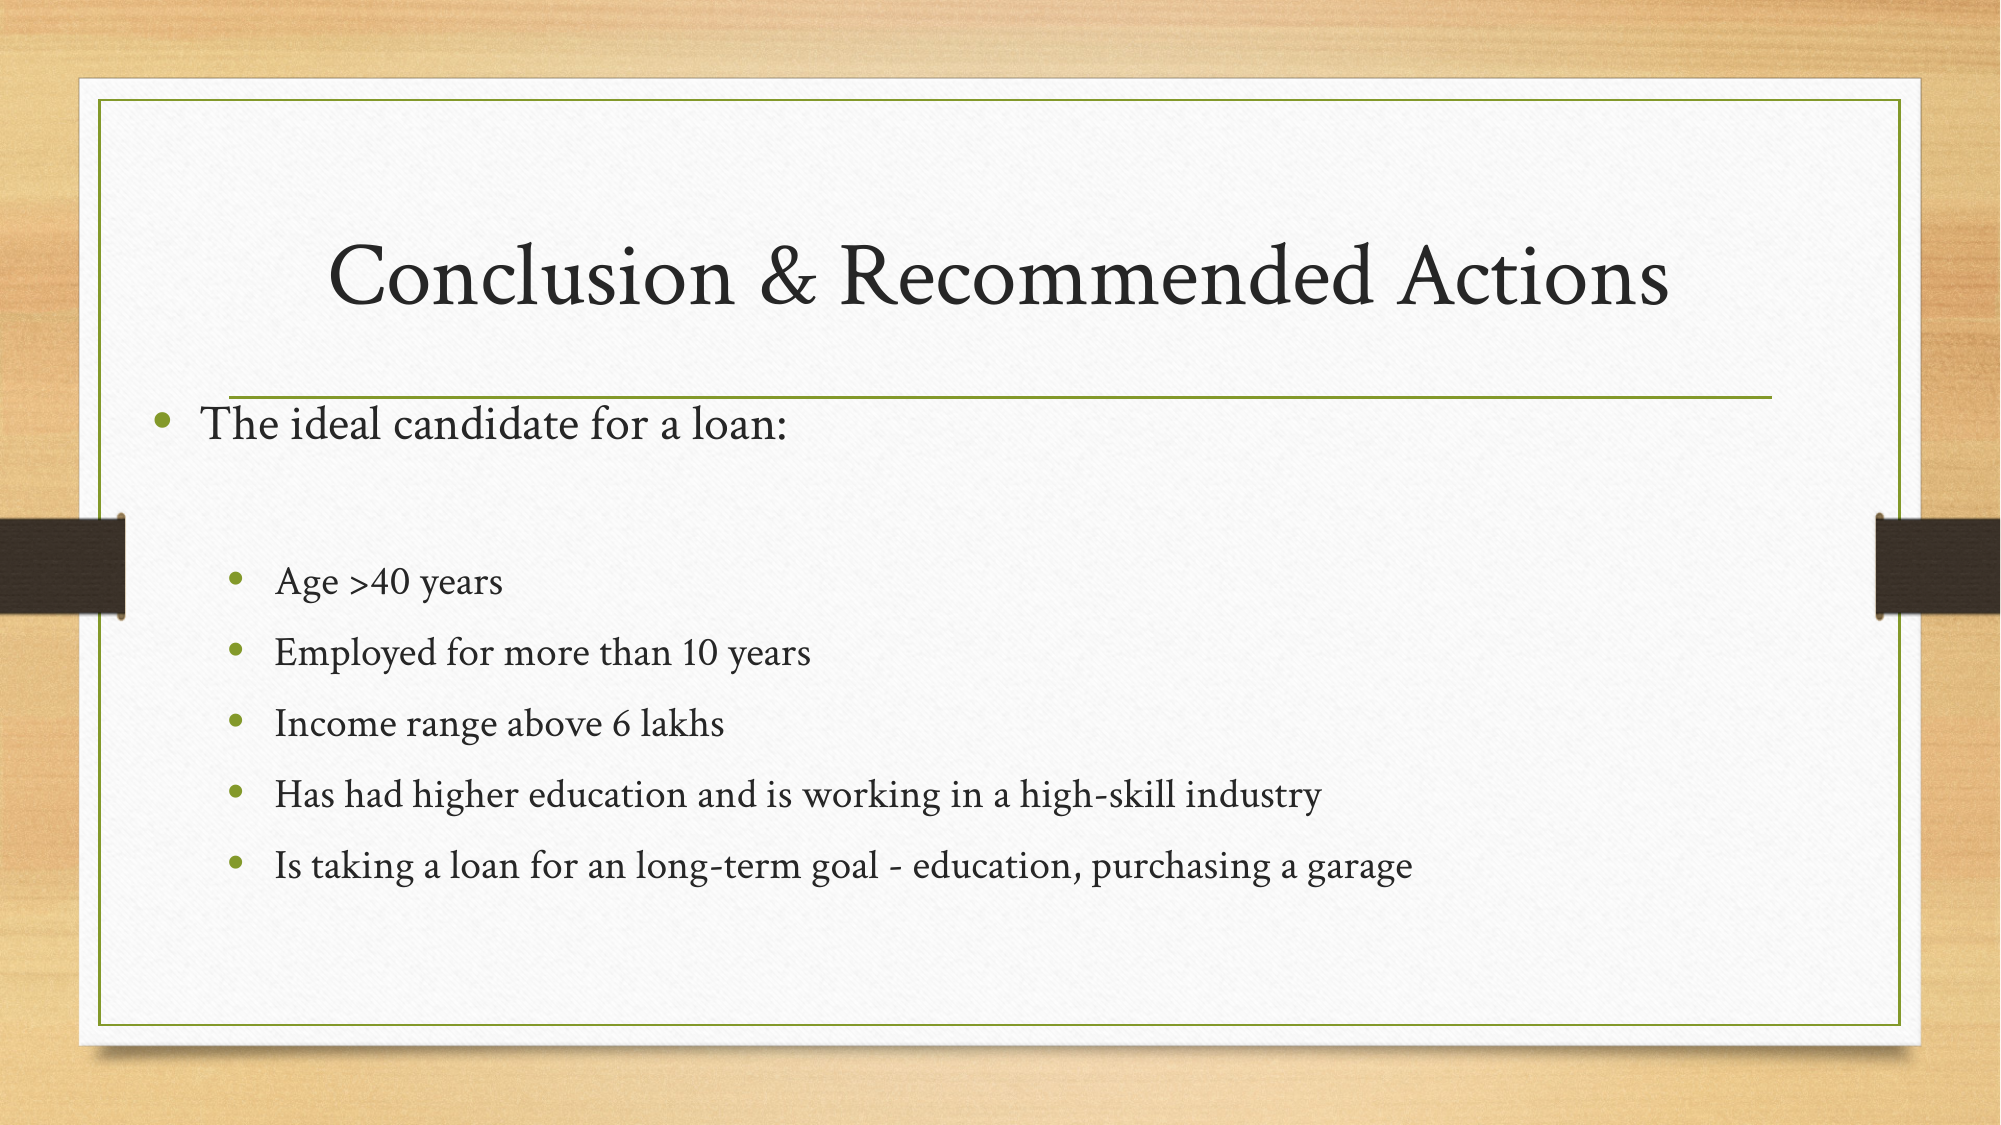

# Conclusion & Recommended Actions

The ideal candidate for a loan:

Age >40 years
Employed for more than 10 years
Income range above 6 lakhs
Has had higher education and is working in a high-skill industry
Is taking a loan for an long-term goal - education, purchasing a garage